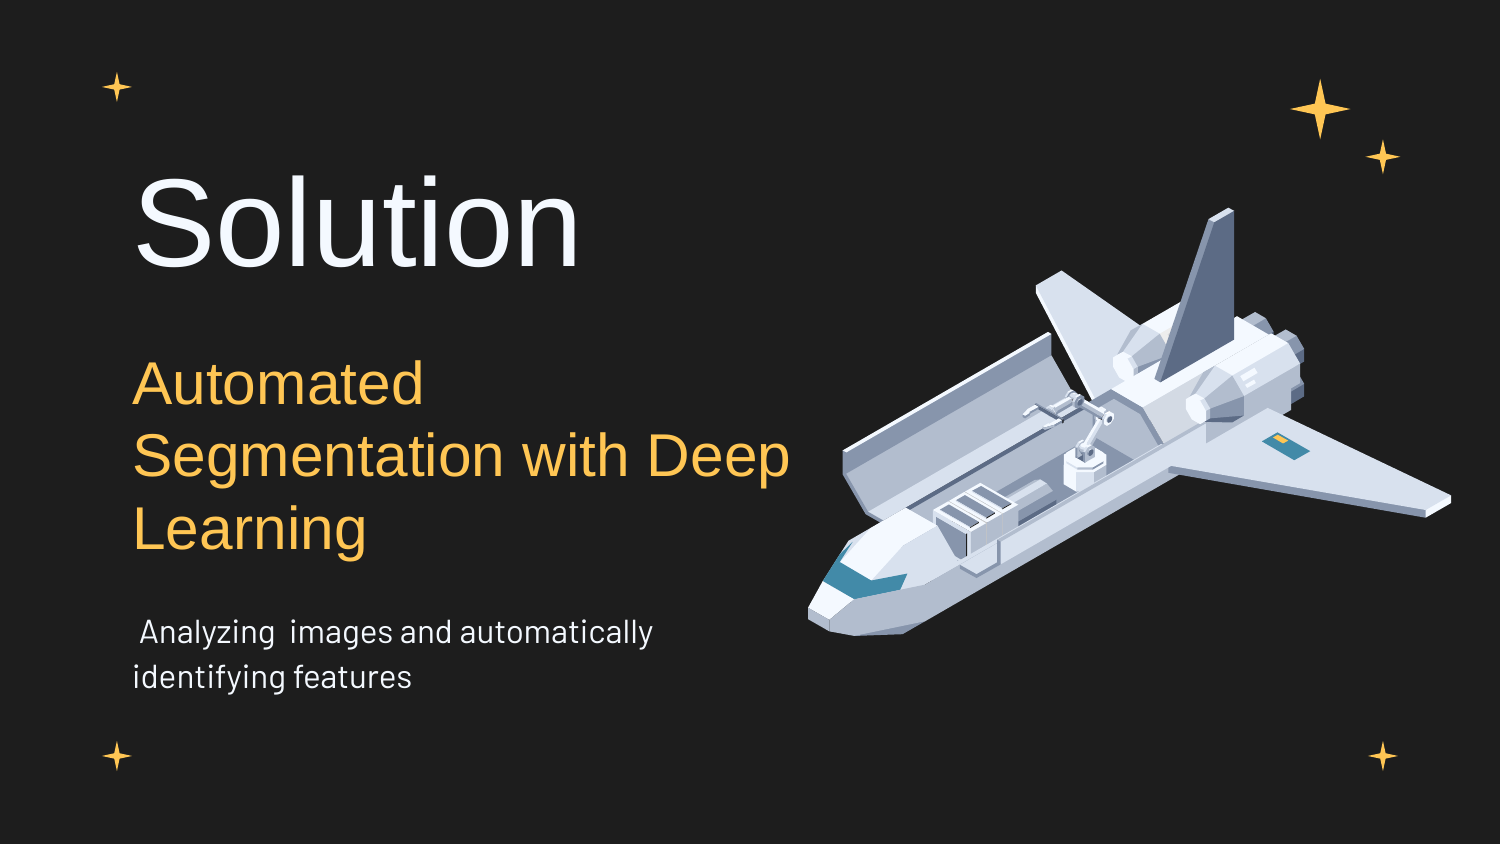

Solution

# Automated Segmentation with Deep Learning
 Analyzing  images and automatically identifying features